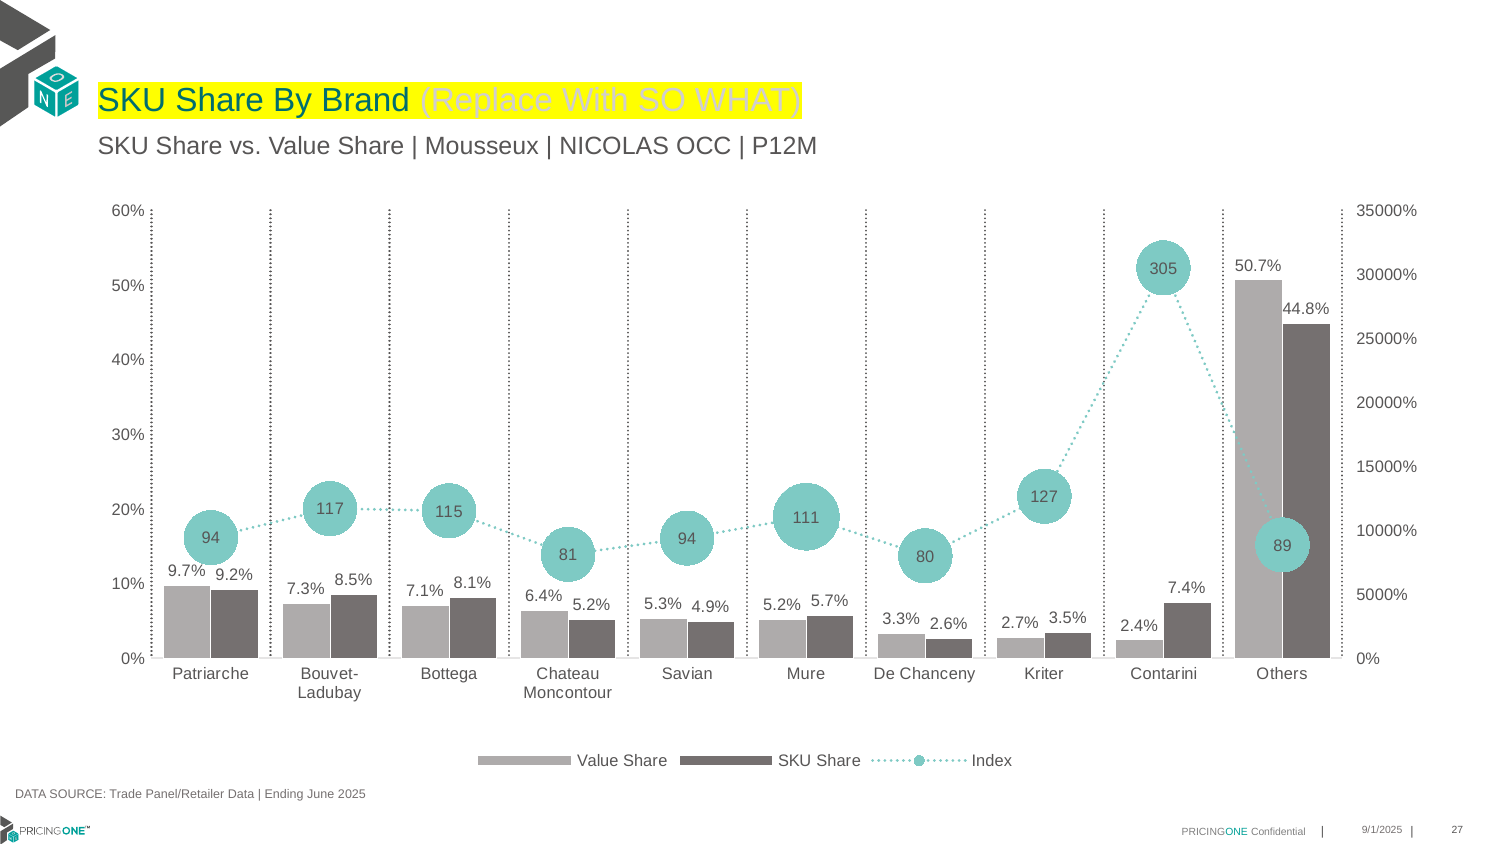

# SKU Share By Brand (Replace With SO WHAT)
SKU Share vs. Value Share | Mousseux | NICOLAS OCC | P12M

### Chart

| Category | Value Share | SKU Share | Index |
|---|---|---|---|
| Patriarche | 0.09723845428840716 | 0.09160794362588086 | 94.2095843627601 |
| Bouvet-Ladubay | 0.07288407163053723 | 0.08520179372197312 | 116.90043080177612 |
| Bottega | 0.07063147973609803 | 0.08135810377962846 | 115.18674687774993 |
| Chateau Moncontour | 0.06399622997172479 | 0.0518898142216528 | 81.08261102971078 |
| Savian | 0.052563619227144205 | 0.0493273542600897 | 93.84314661996623 |
| Mure | 0.05158341187558907 | 0.057014734144779 | 110.52920322969216 |
| De Chanceny | 0.032818096135721016 | 0.026265214606021783 | 80.03271883110027 |
| Kriter | 0.027332704995287466 | 0.034593209481101866 | 126.56343192913475 |
| Contarini | 0.024363807728557965 | 0.07431133888532994 | 305.0070814597101 |
| Others | 0.506588124410933 | 0.4484304932735428 | 88.51974052786636 |
DATA SOURCE: Trade Panel/Retailer Data | Ending June 2025

9/1/2025
27